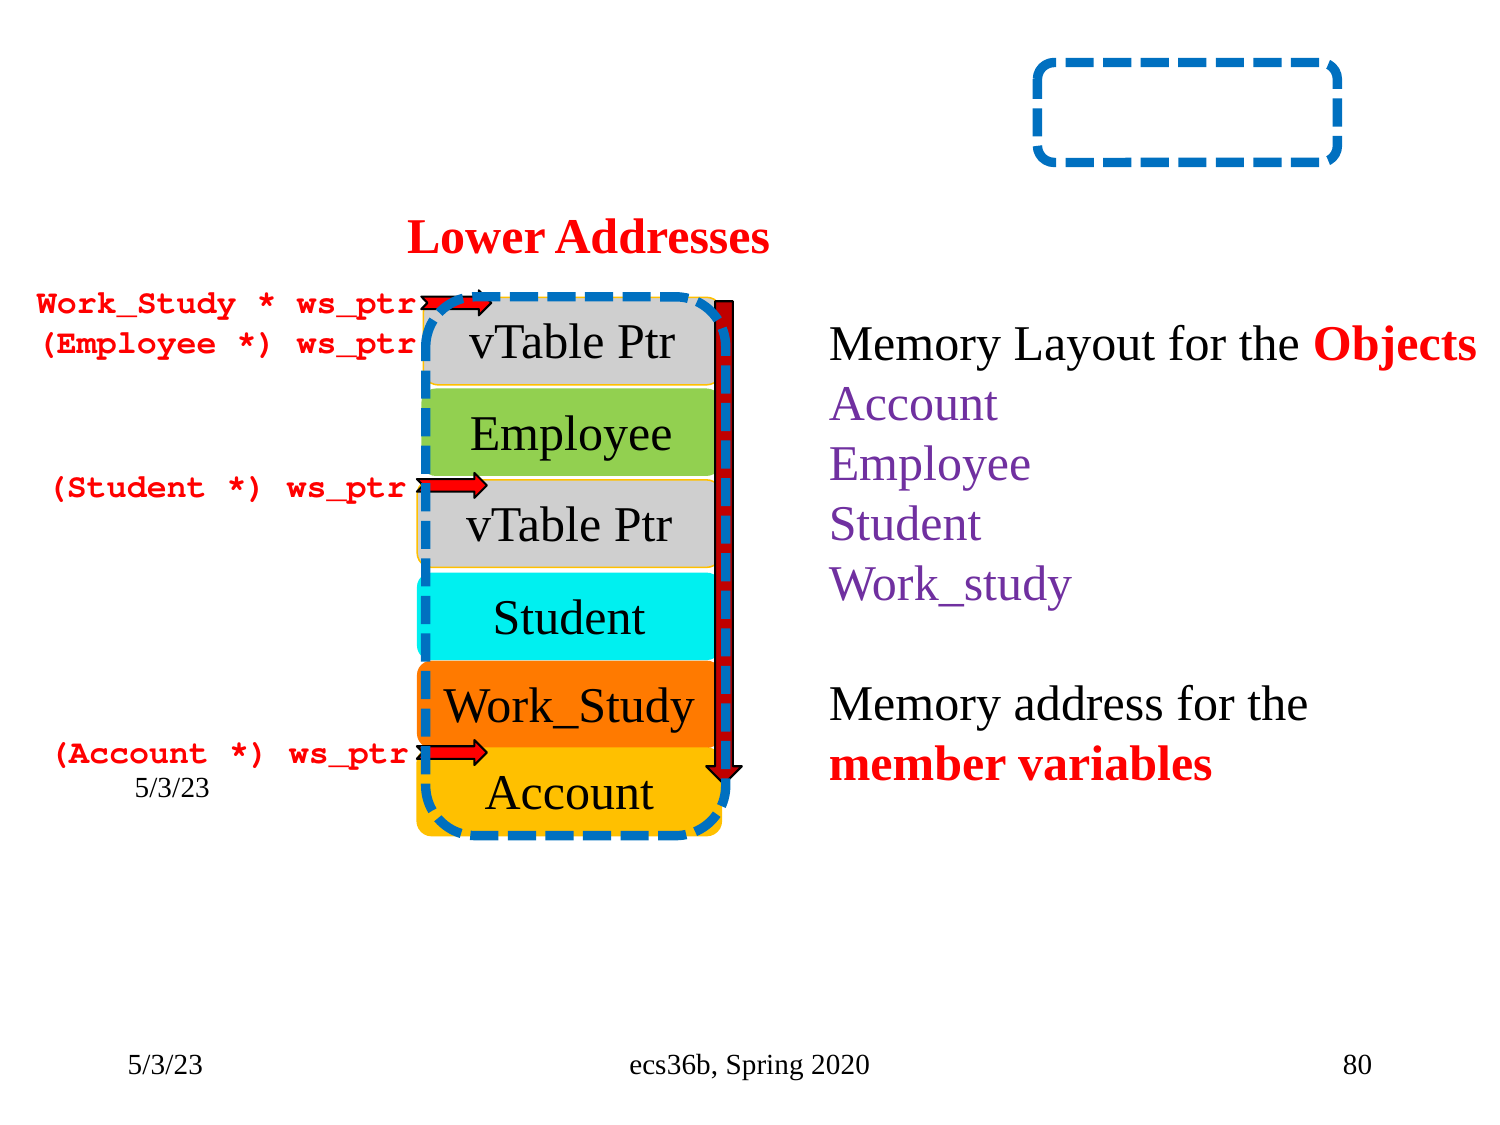

Lower Addresses
Work_Study * ws_ptr
(Employee *) ws_ptr

vTable Ptr

Memory Layout for the Objects
Account
Employee
Student
Work_study

Memory address for the member variables
Employee
(Student *) ws_ptr

vTable Ptr
Student
Work_Study
(Account *) ws_ptr

5/3/23
Account
5/3/23
ecs36b, Spring 2020
80